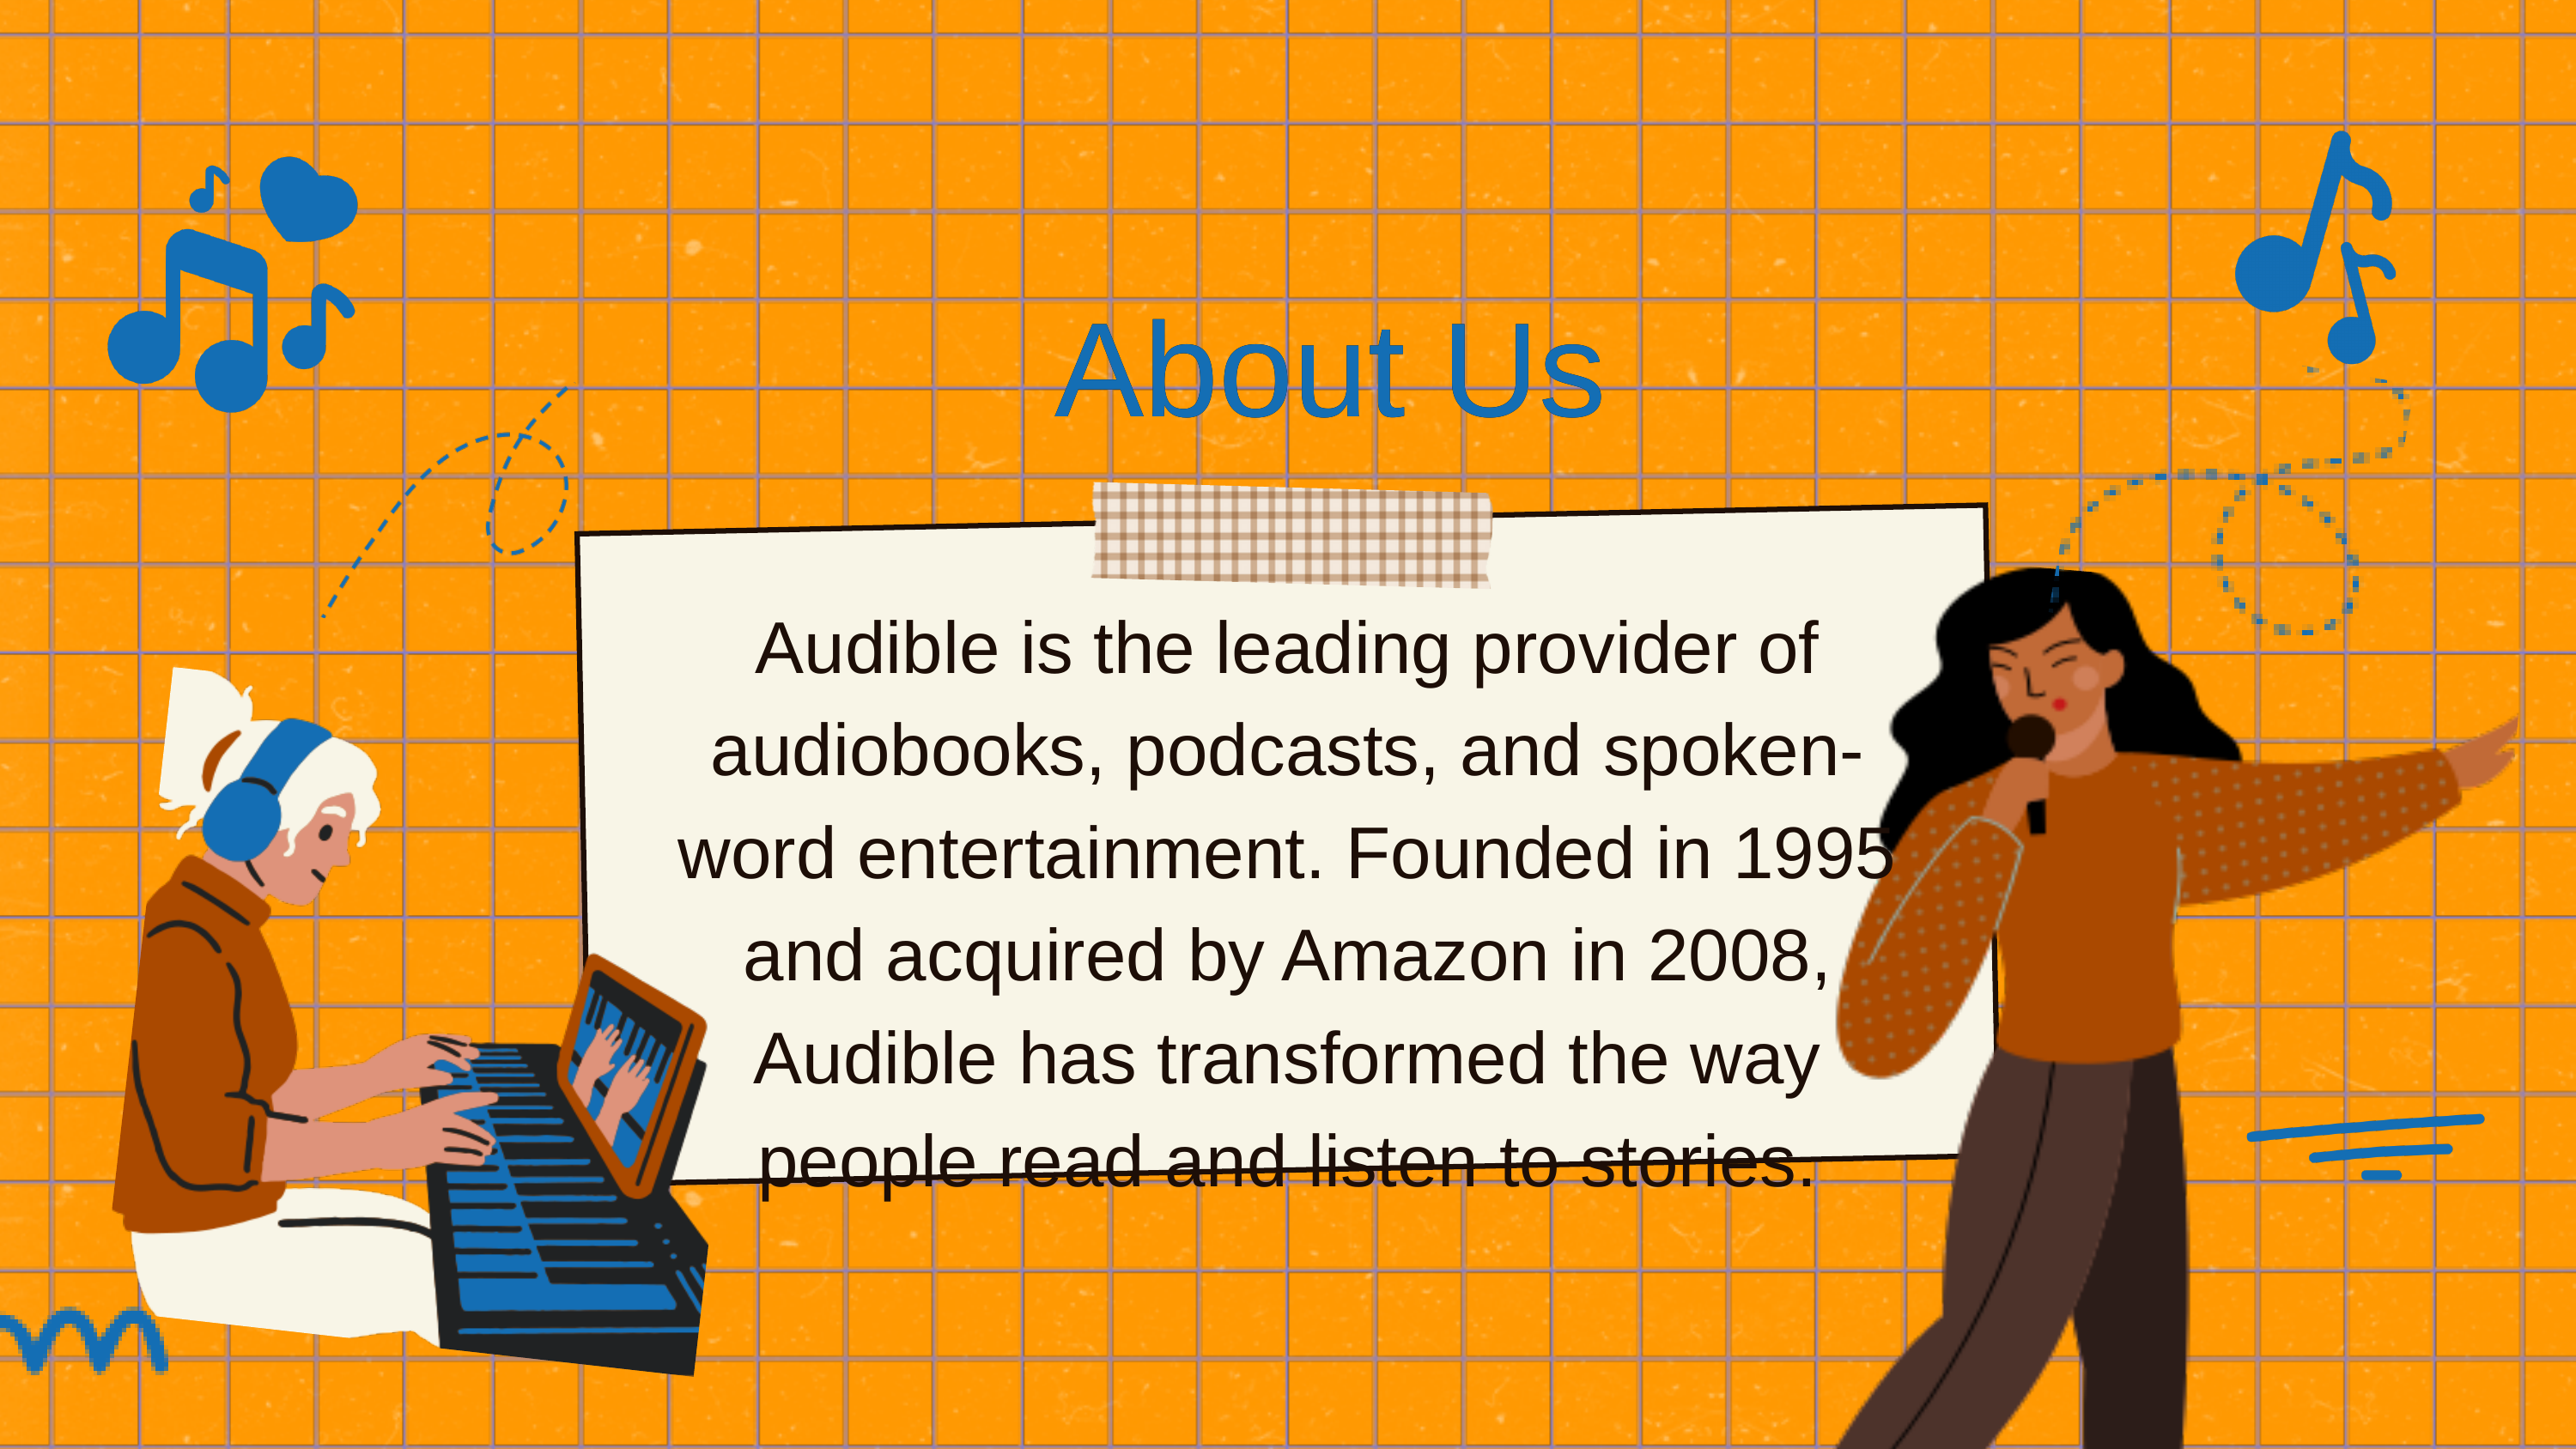

About Us
About Us

Audible is the leading provider of audiobooks, podcasts, and spoken-word entertainment. Founded in 1995 and acquired by Amazon in 2008, Audible has transformed the way people read and listen to stories.